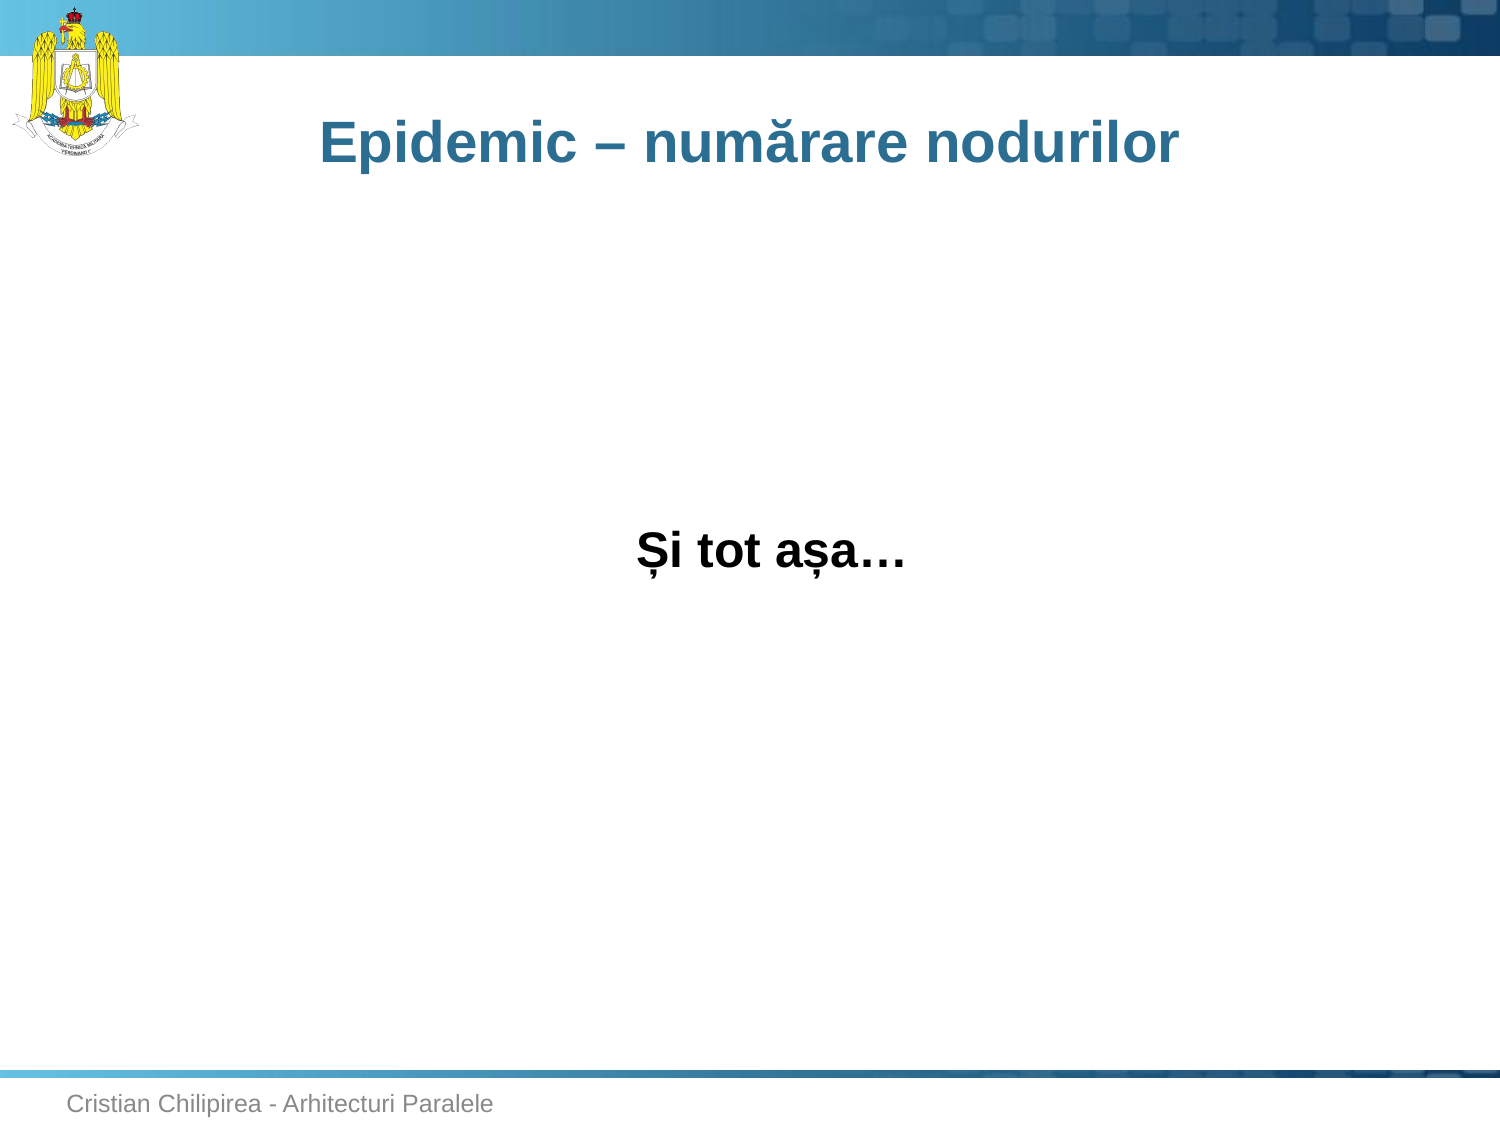

# Epidemic – numărare nodurilor
Și tot așa…
Cristian Chilipirea - Arhitecturi Paralele